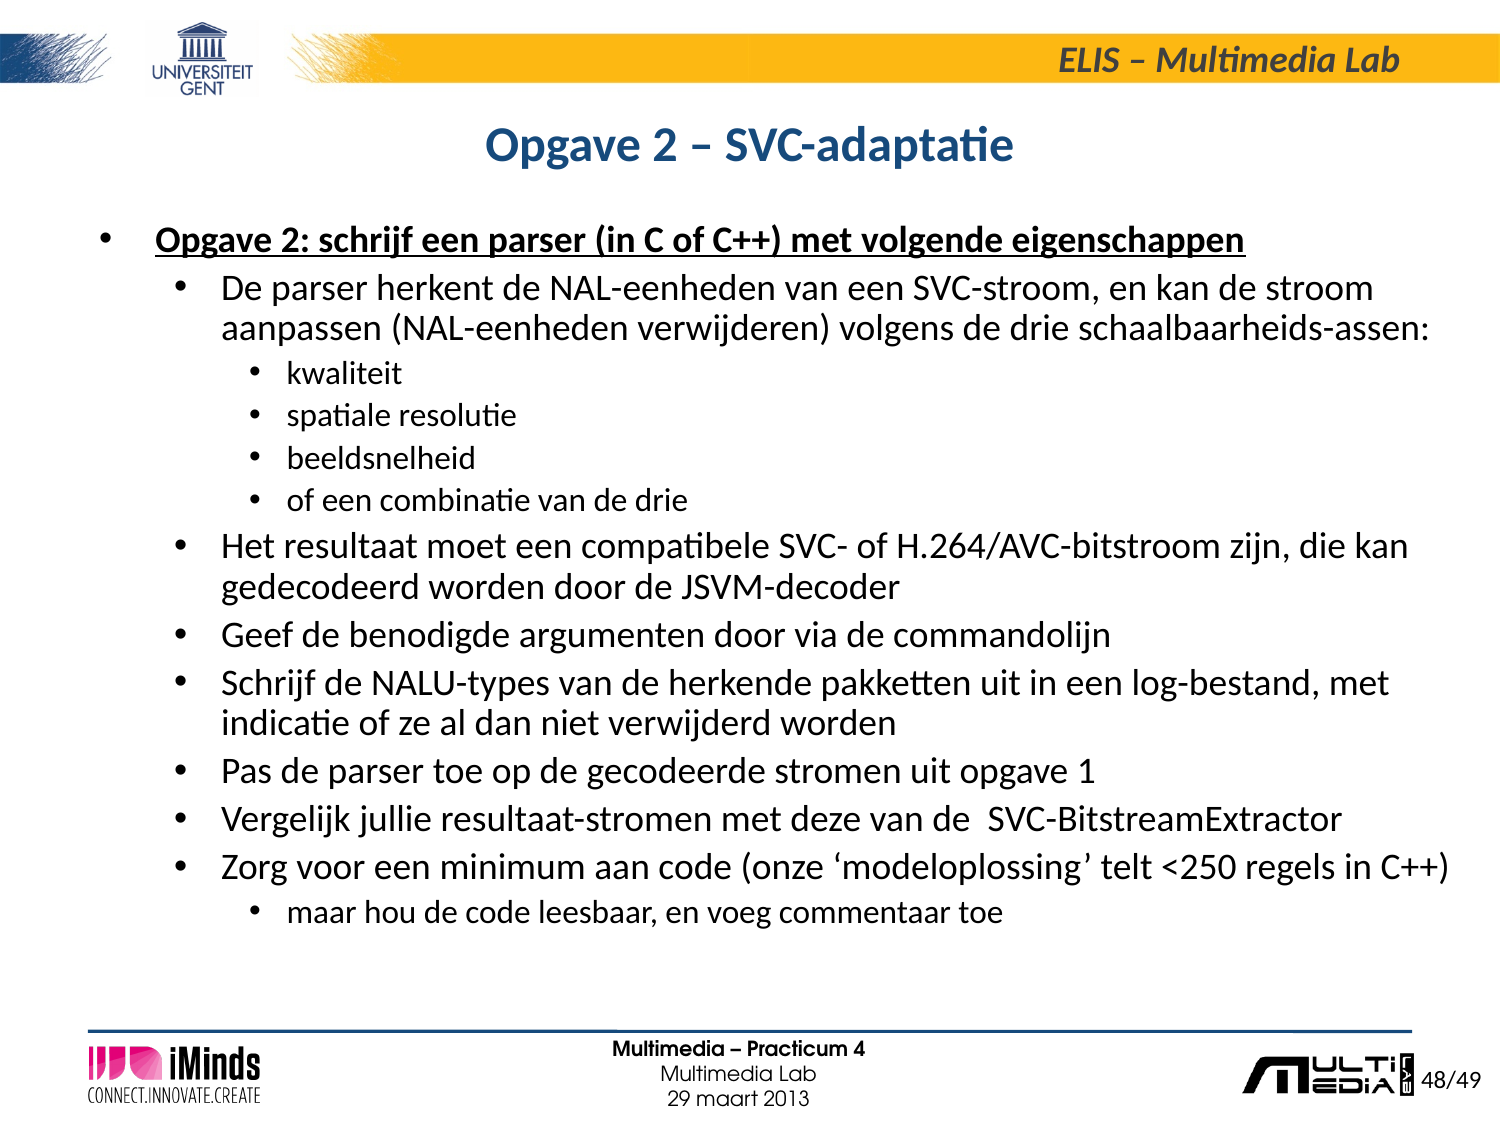

# Opgave 2 – SVC-adaptatie
Opgave 2: schrijf een parser (in C of C++) met volgende eigenschappen
De parser herkent de NAL-eenheden van een SVC-stroom, en kan de stroom aanpassen (NAL-eenheden verwijderen) volgens de drie schaalbaarheids-assen:
kwaliteit
spatiale resolutie
beeldsnelheid
of een combinatie van de drie
Het resultaat moet een compatibele SVC- of H.264/AVC-bitstroom zijn, die kan gedecodeerd worden door de JSVM-decoder
Geef de benodigde argumenten door via de commandolijn
Schrijf de NALU-types van de herkende pakketten uit in een log-bestand, met indicatie of ze al dan niet verwijderd worden
Pas de parser toe op de gecodeerde stromen uit opgave 1
Vergelijk jullie resultaat-stromen met deze van de  SVC-BitstreamExtractor
Zorg voor een minimum aan code (onze ‘modeloplossing’ telt <250 regels in C++)
maar hou de code leesbaar, en voeg commentaar toe